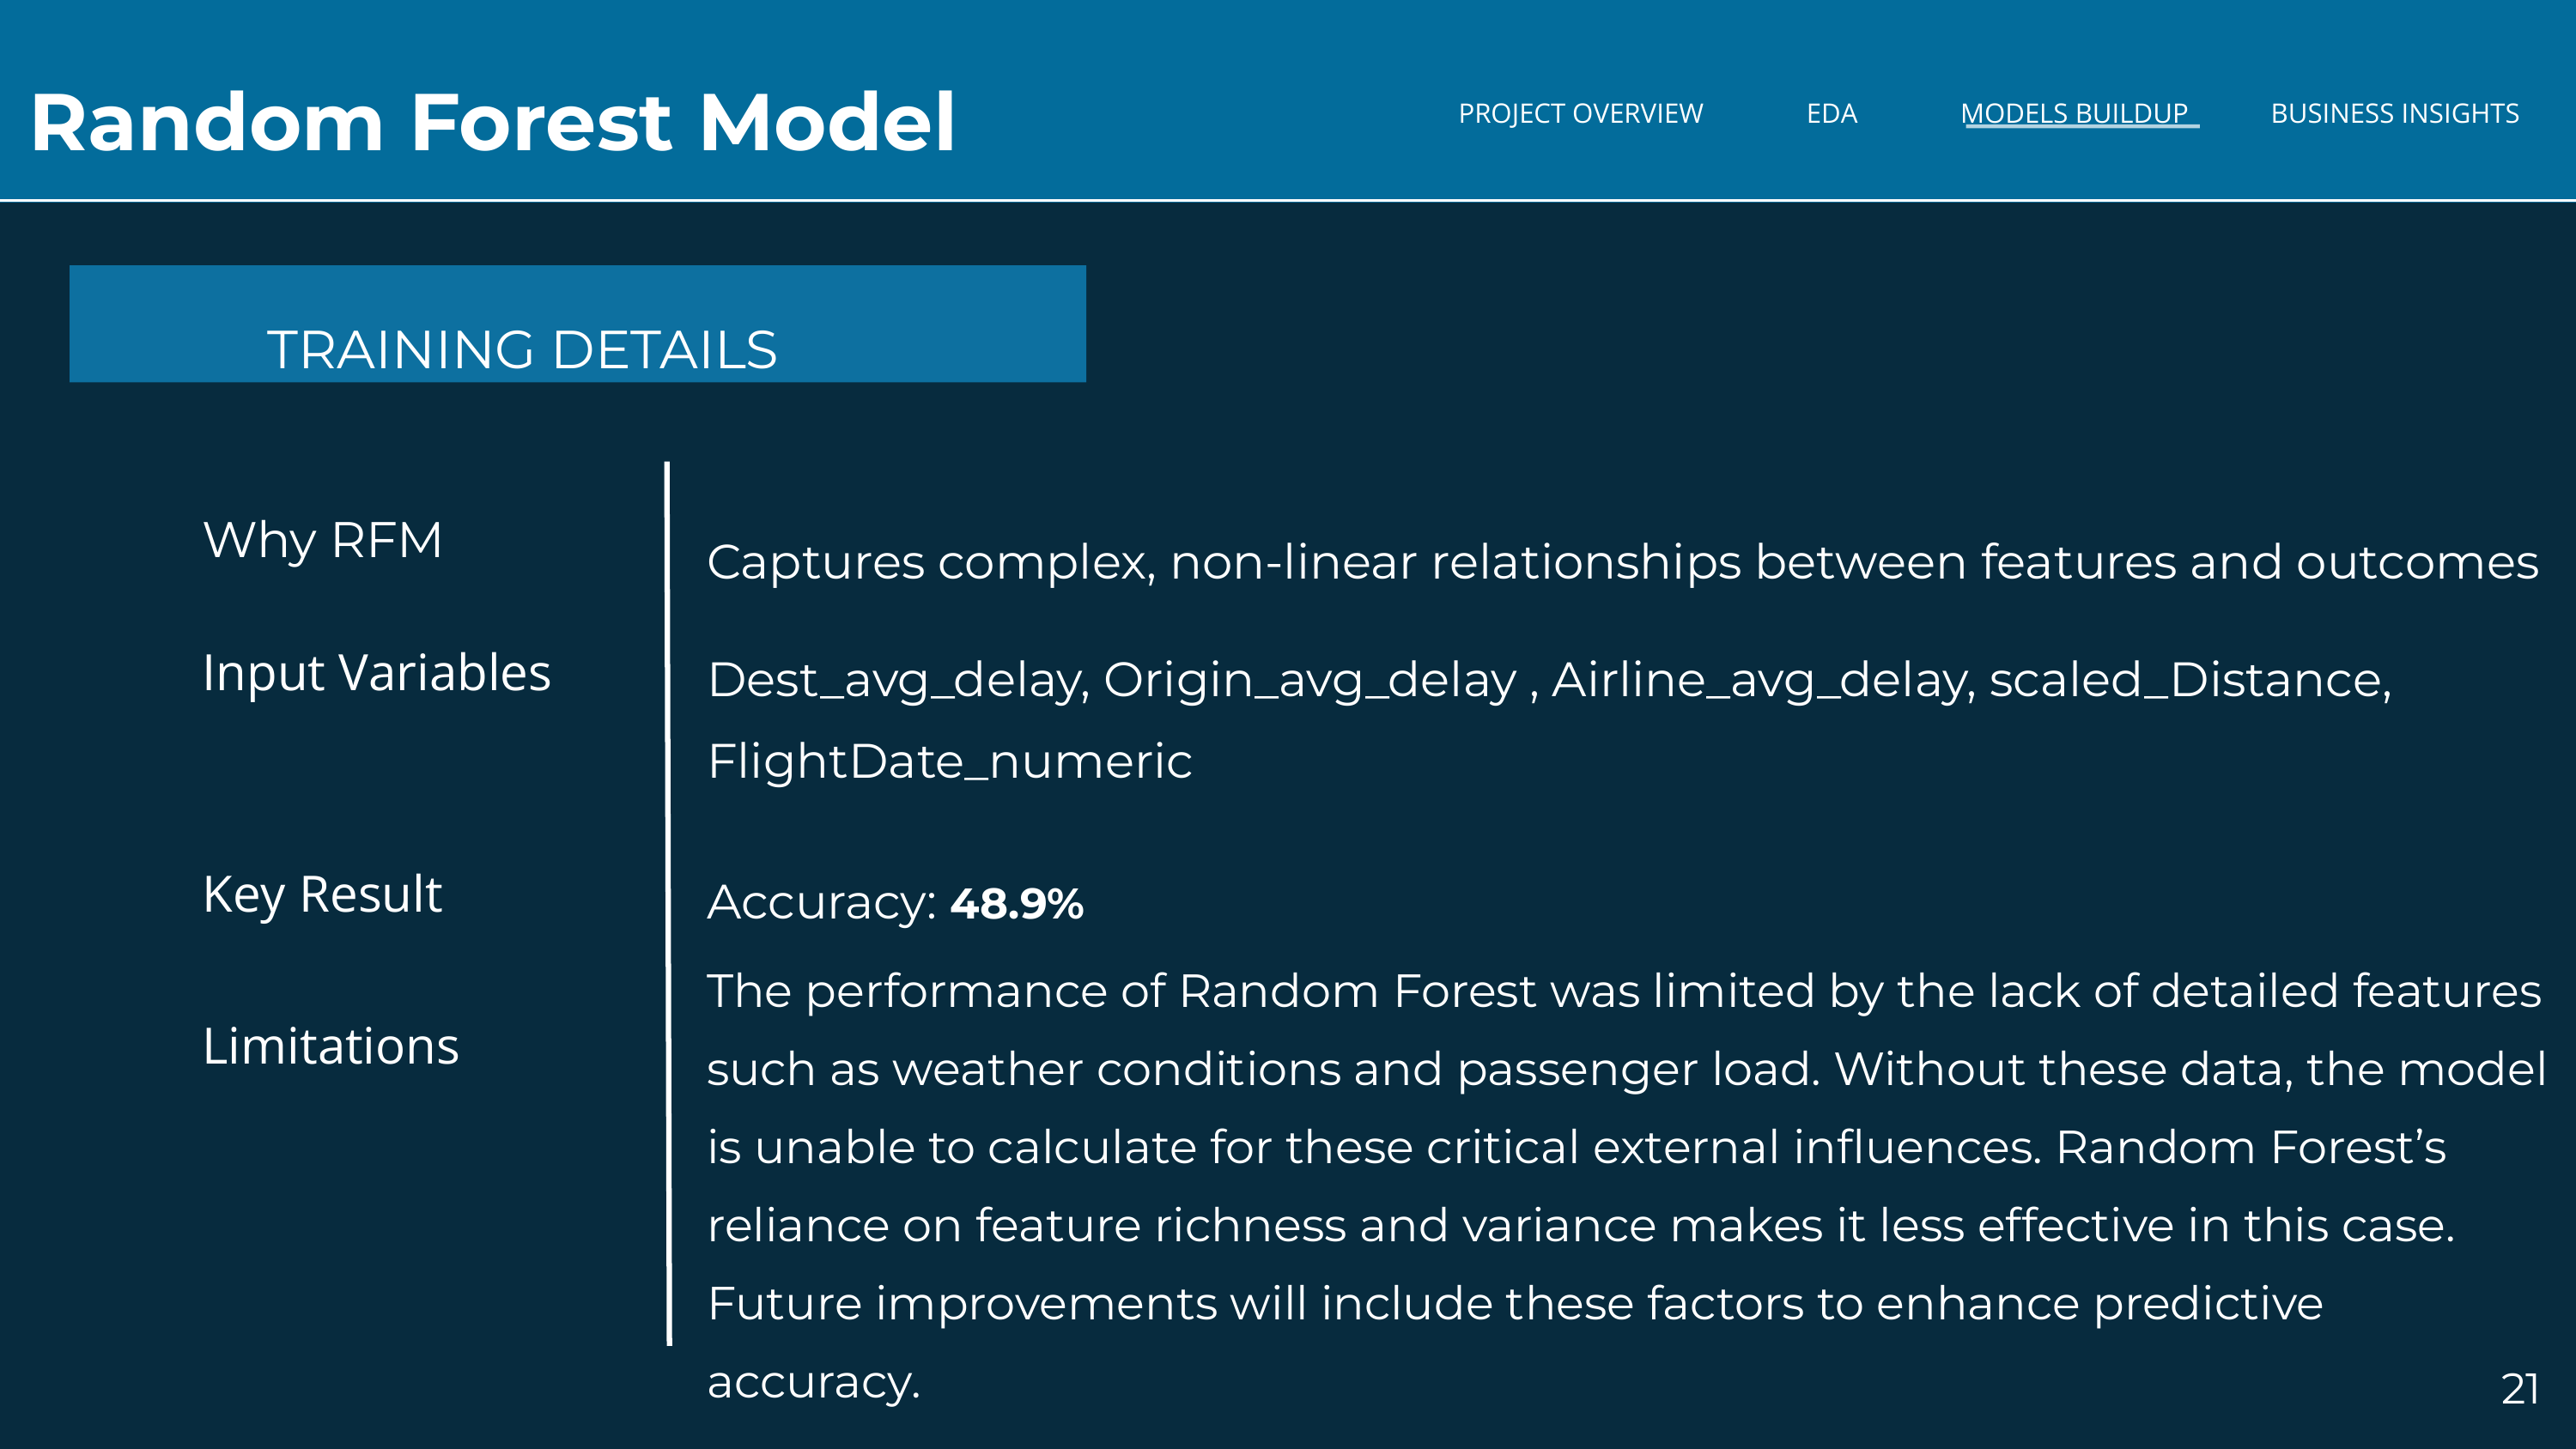

Random Forest Model

PROJECT OVERVIEW               EDA               MODELS BUILDUP            BUSINESS INSIGHTS

　TRAINING DETAILS
Why RFM
Captures complex, non-linear relationships between features and outcomes
Input Variables
Dest_avg_delay, Origin_avg_delay , Airline_avg_delay, scaled_Distance, FlightDate_numeric
Key Result
Accuracy: 48.9%
The performance of Random Forest was limited by the lack of detailed features such as weather conditions and passenger load. Without these data, the model is unable to calculate for these critical external influences. Random Forest’s reliance on feature richness and variance makes it less effective in this case.
Future improvements will include these factors to enhance predictive accuracy.
Limitations
21